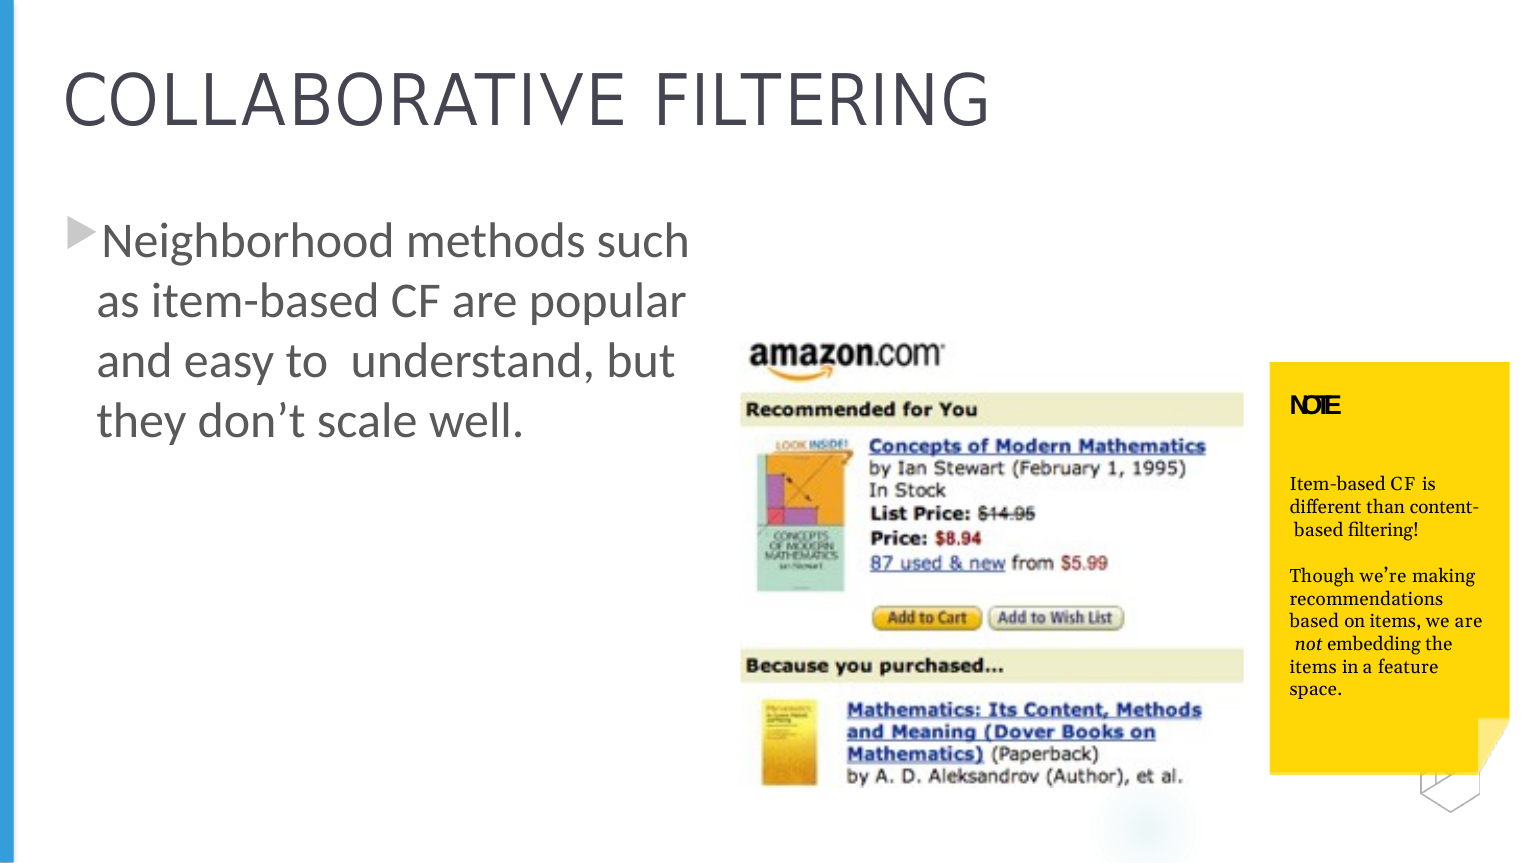

# COLLABORATIVE FILTERING
Neighborhood methods such as item-based CF are popular and easy to  understand, but they don’t scale well.

NOTE

Item-based CF is  different than content-  based filtering!

Though we’re making  recommendations  based on items, we are  not embedding the  items in a feature  space.